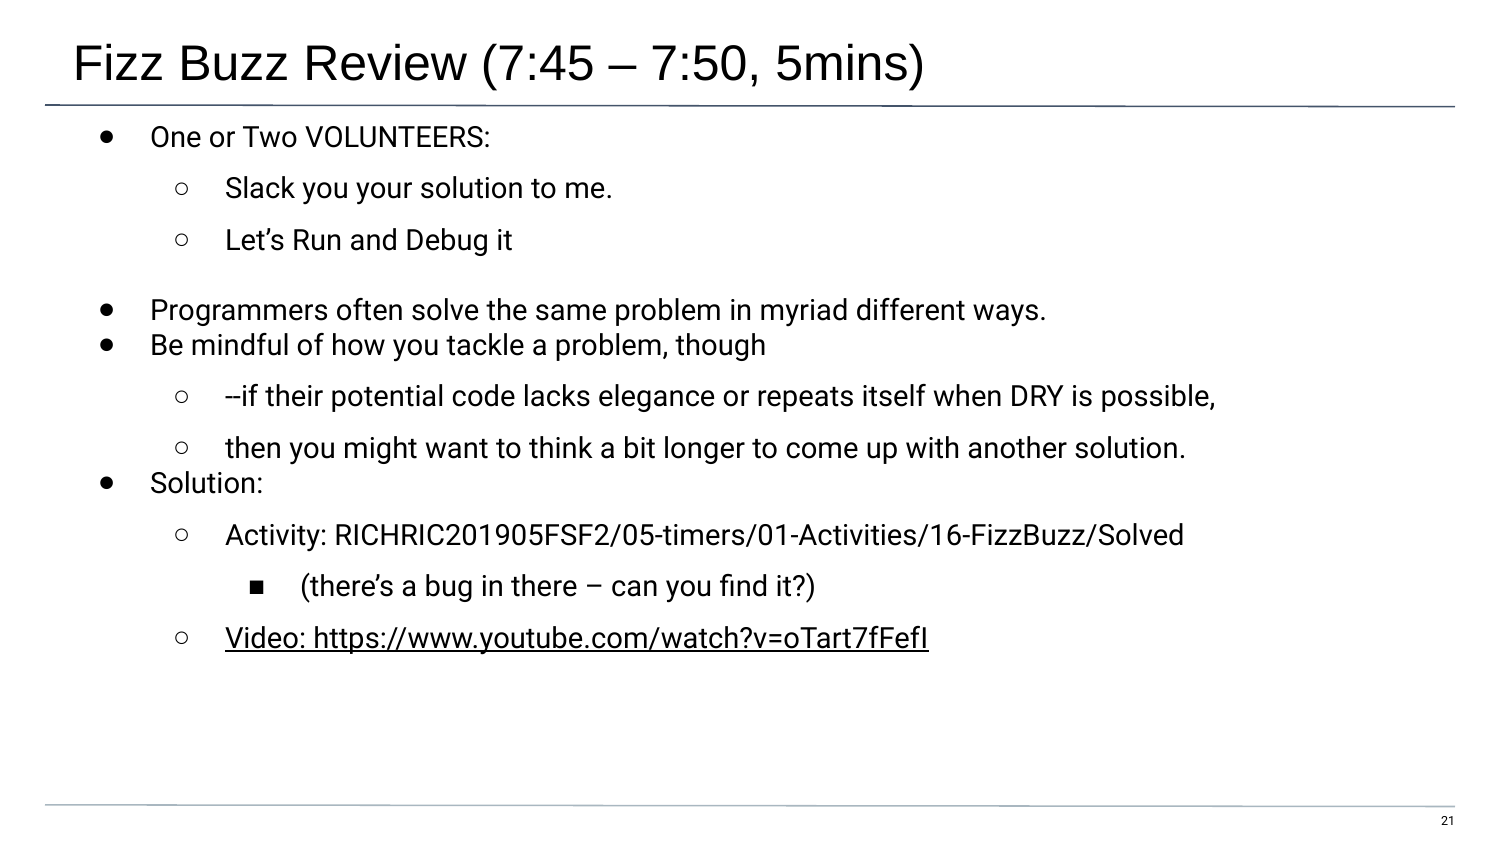

# Fizz Buzz Review (7:45 – 7:50, 5mins)
One or Two VOLUNTEERS:
Slack you your solution to me.
Let’s Run and Debug it

Programmers often solve the same problem in myriad different ways.
Be mindful of how you tackle a problem, though
--if their potential code lacks elegance or repeats itself when DRY is possible,
then you might want to think a bit longer to come up with another solution.
Solution:
Activity: RICHRIC201905FSF2/05-timers/01-Activities/16-FizzBuzz/Solved
(there’s a bug in there – can you find it?)
Video: https://www.youtube.com/watch?v=oTart7fFefI